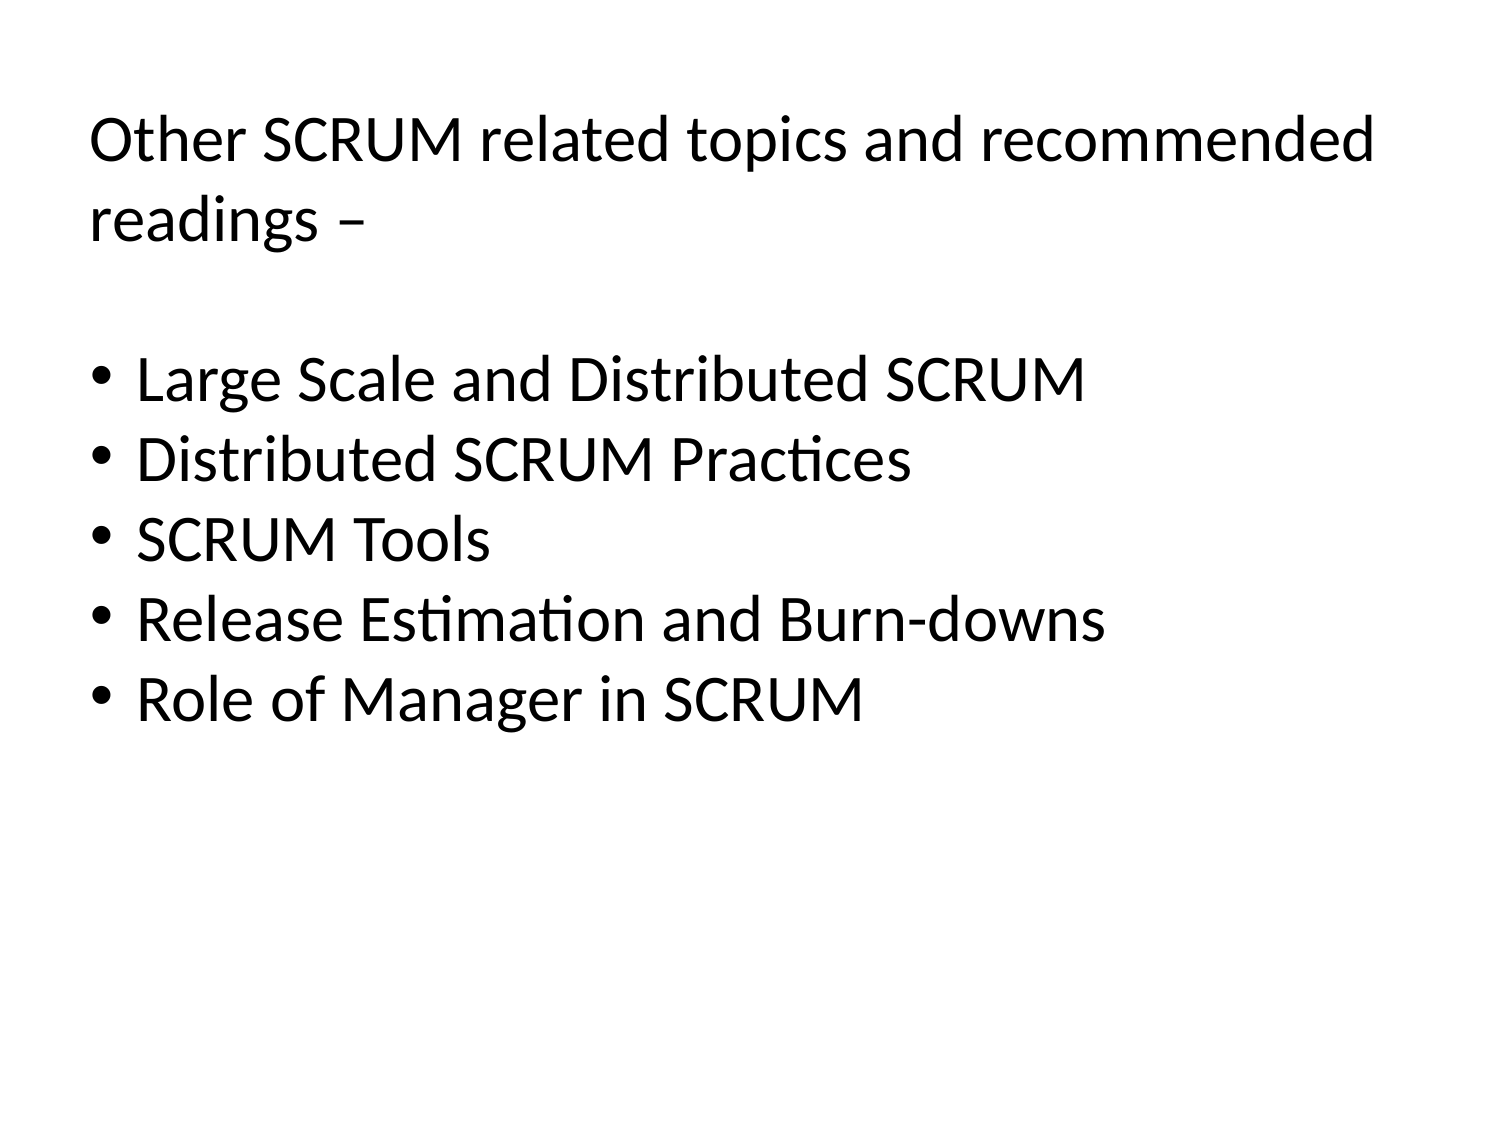

Other SCRUM related topics and recommended readings –

Large Scale and Distributed SCRUM
Distributed SCRUM Practices
SCRUM Tools
Release Estimation and Burn-downs
Role of Manager in SCRUM